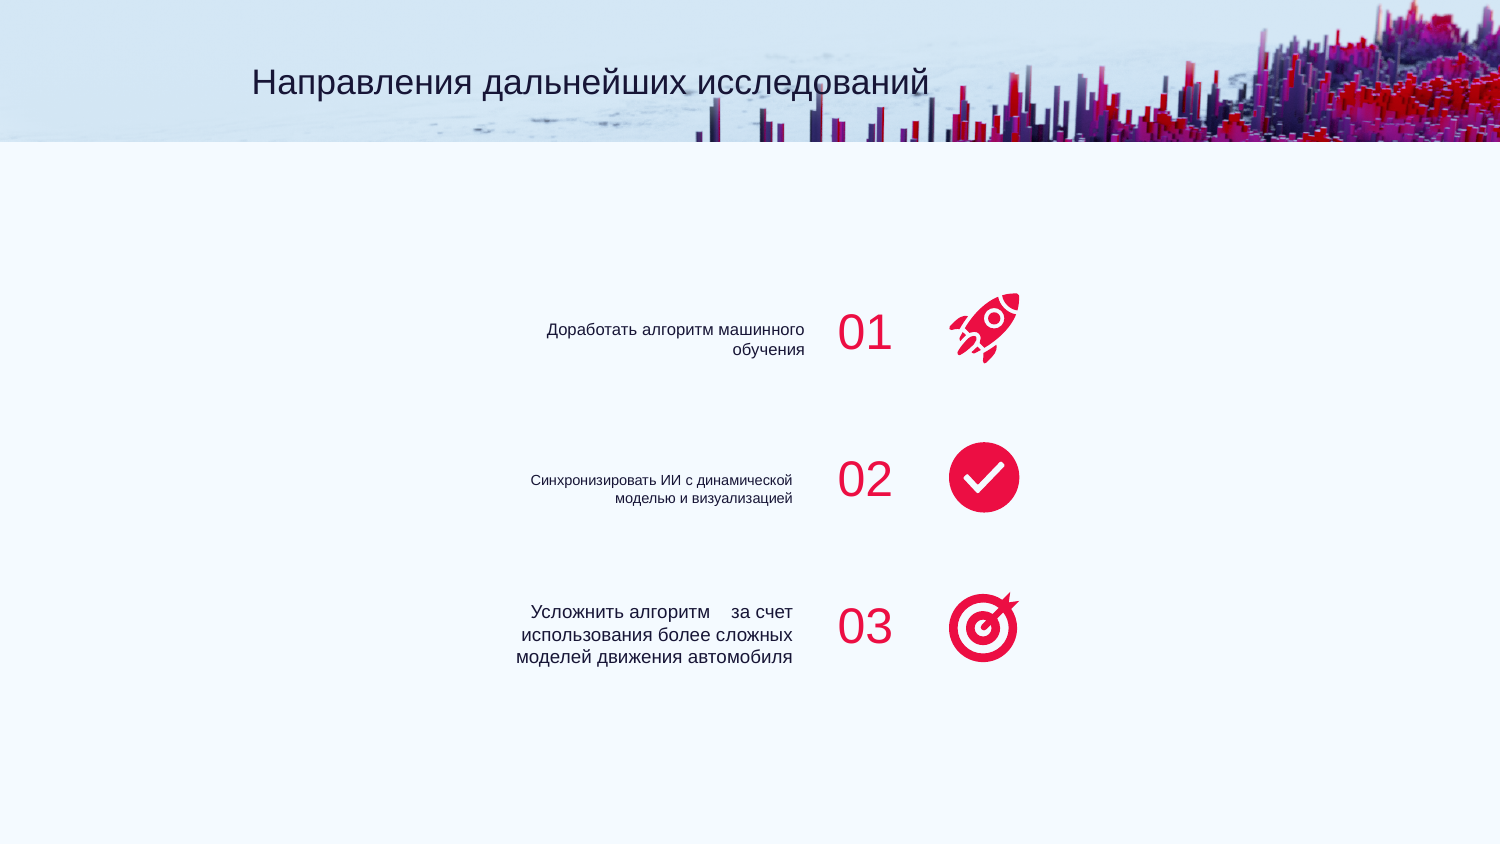

# Направления дальнейших исследований
01

Доработать алгоритм машинного обучения
02

Синхронизировать ИИ с динамической моделью и визуализацией
03
Усложнить алгоритм    за счет использования более сложных моделей движения автомобиля

8